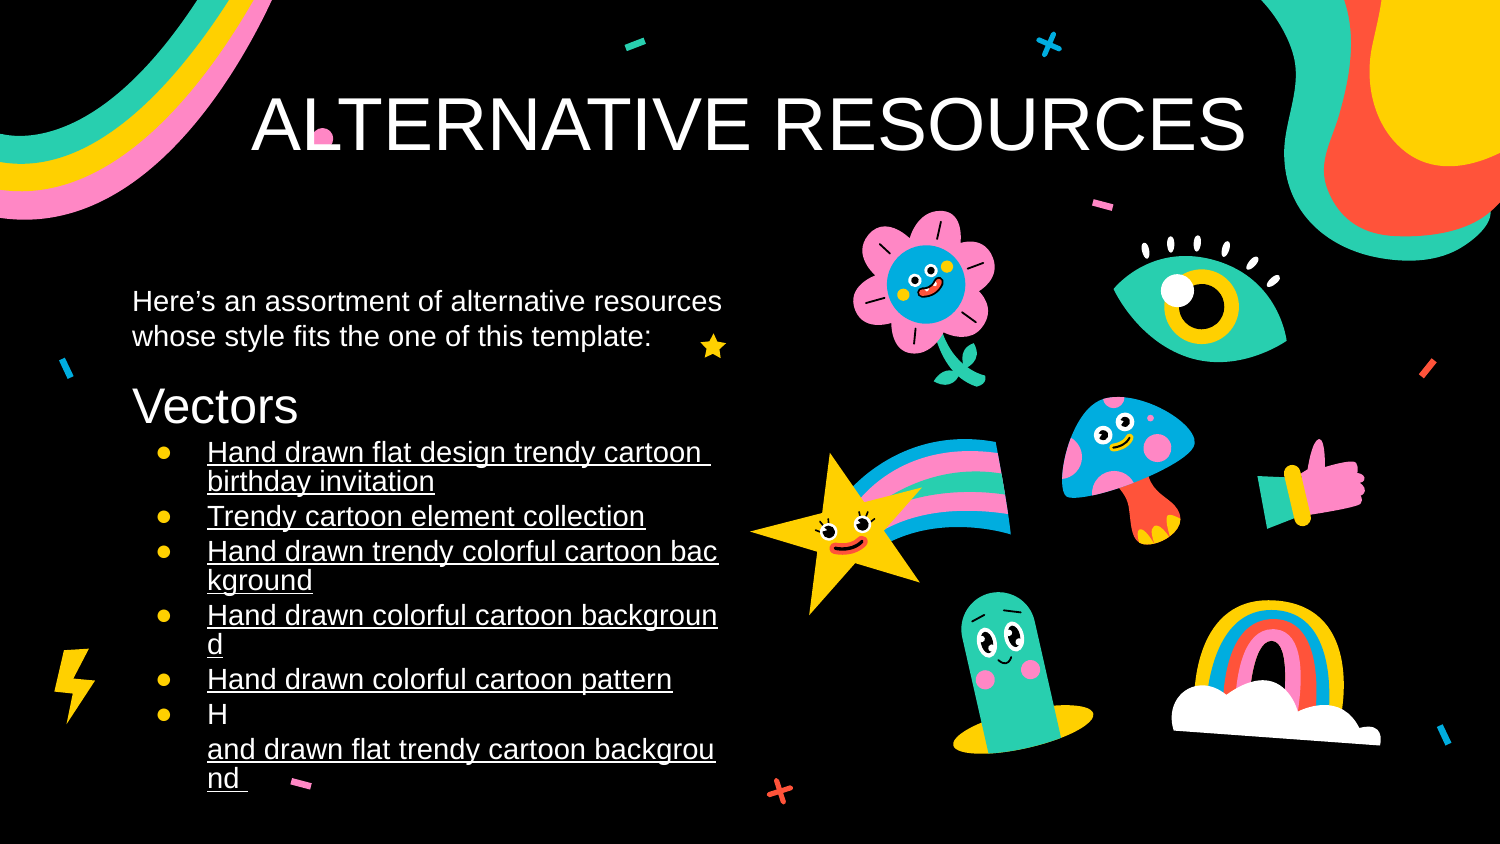

# ALTERNATIVE RESOURCES

Here’s an assortment of alternative resources whose style fits the one of this template:
Vectors
Hand drawn flat design trendy cartoon birthday invitation
Trendy cartoon element collection
Hand drawn trendy colorful cartoon background
Hand drawn colorful cartoon background
Hand drawn colorful cartoon pattern
Hand drawn flat trendy cartoon background